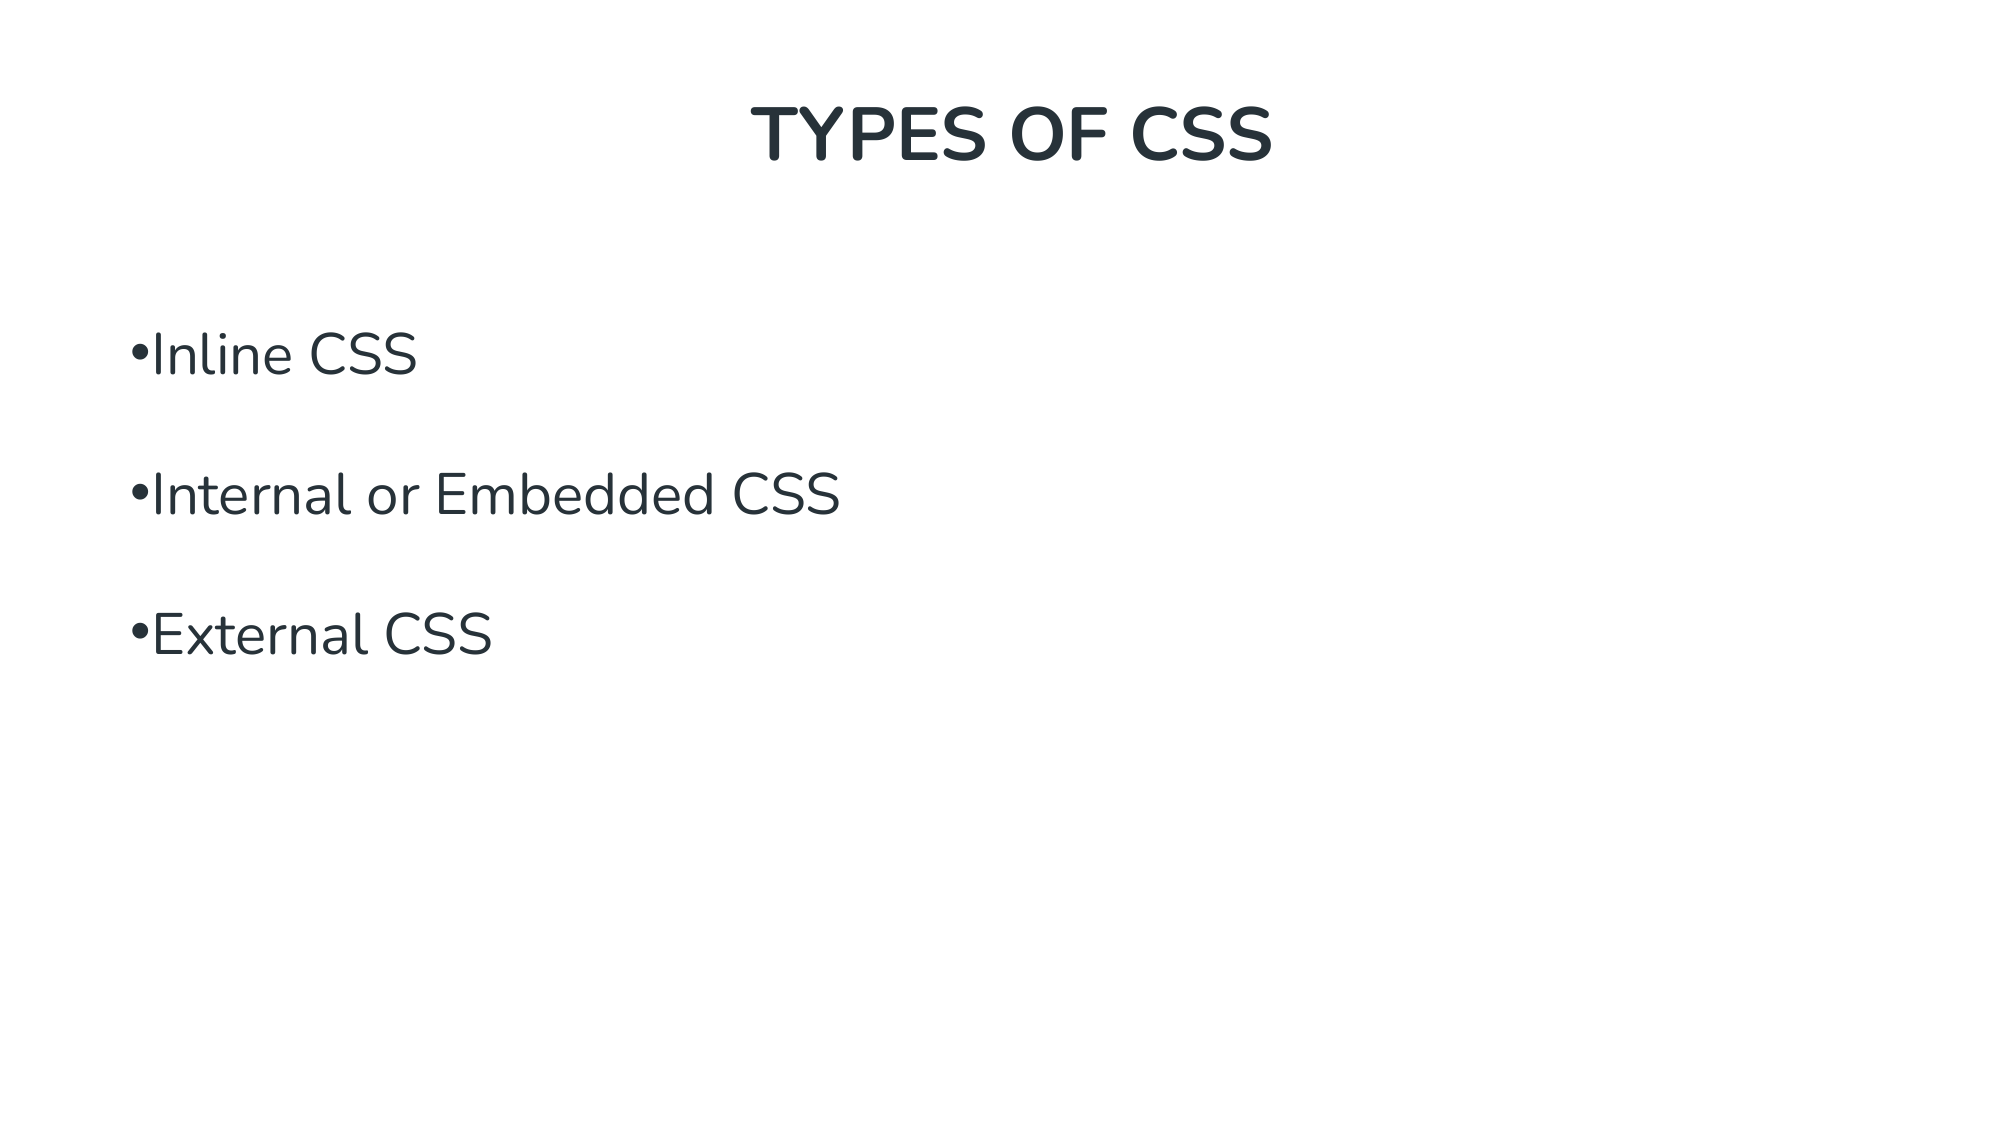

TYPES OF CSS

Inline CSS

Internal or Embedded CSS

External CSS